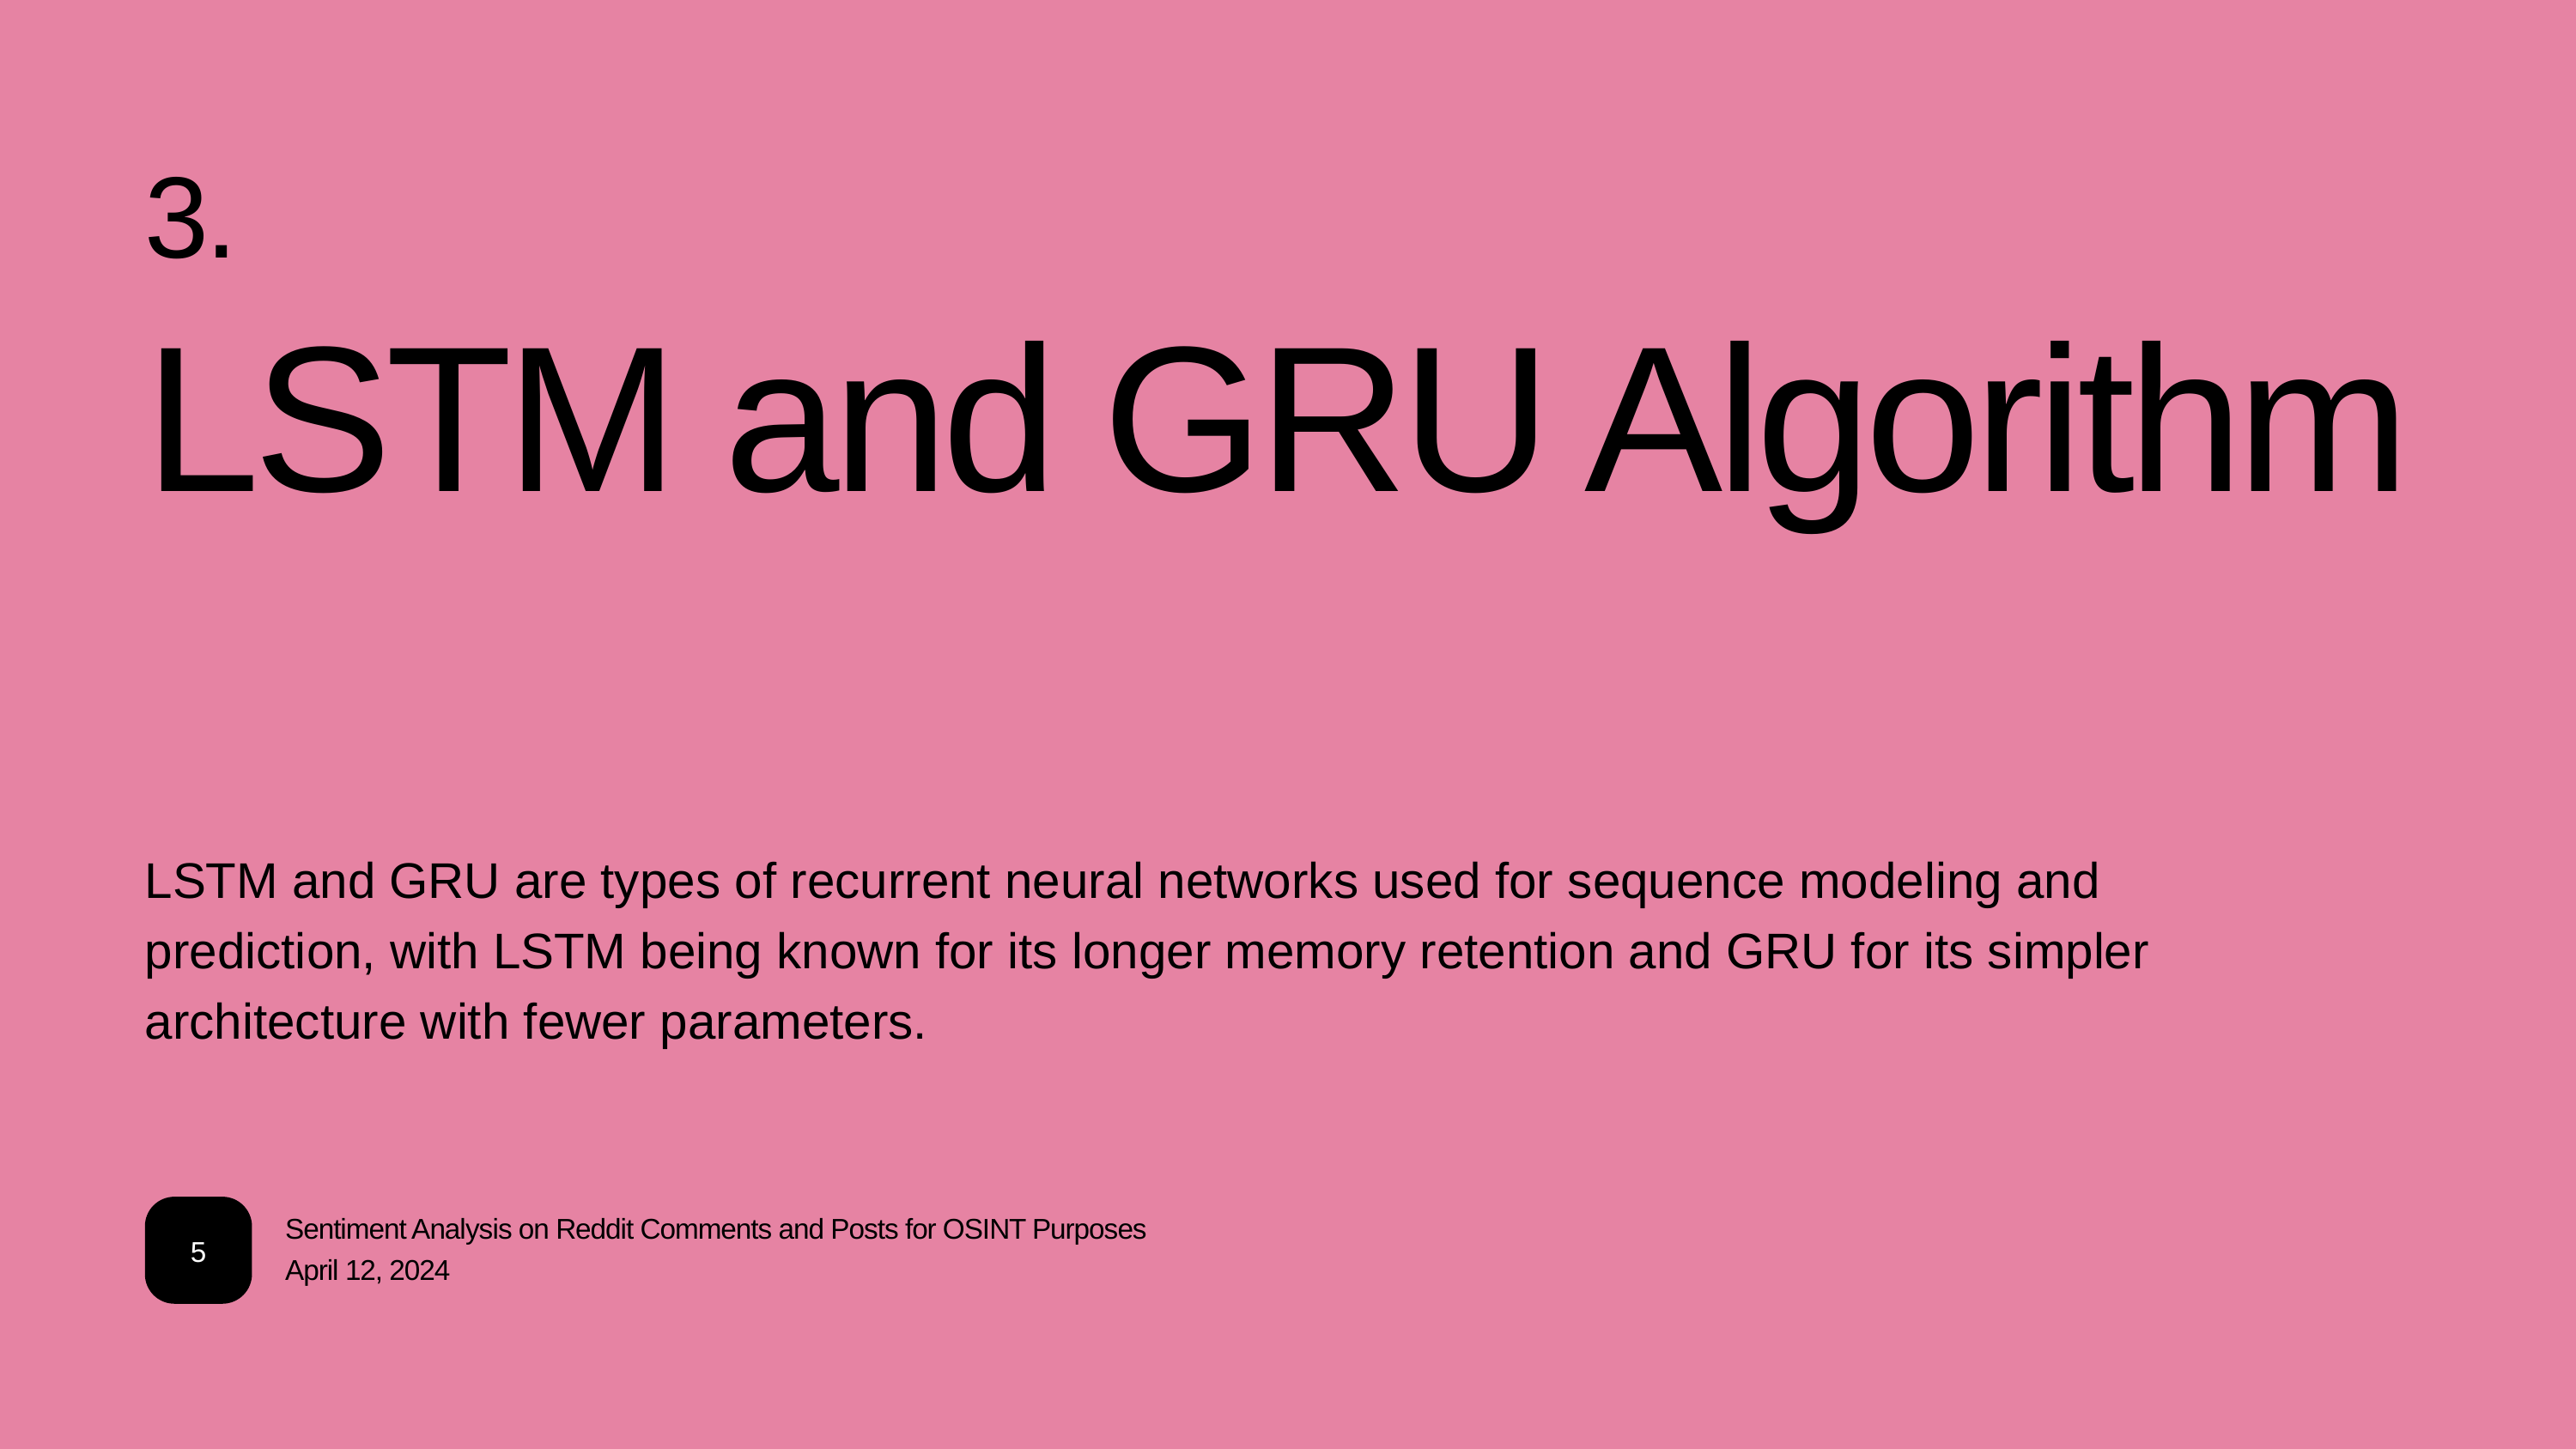

3.
LSTM and GRU Algorithm
LSTM and GRU are types of recurrent neural networks used for sequence modeling and prediction, with LSTM being known for its longer memory retention and GRU for its simpler architecture with fewer parameters.

Sentiment Analysis on Reddit Comments and Posts for OSINT Purposes
5
April 12, 2024